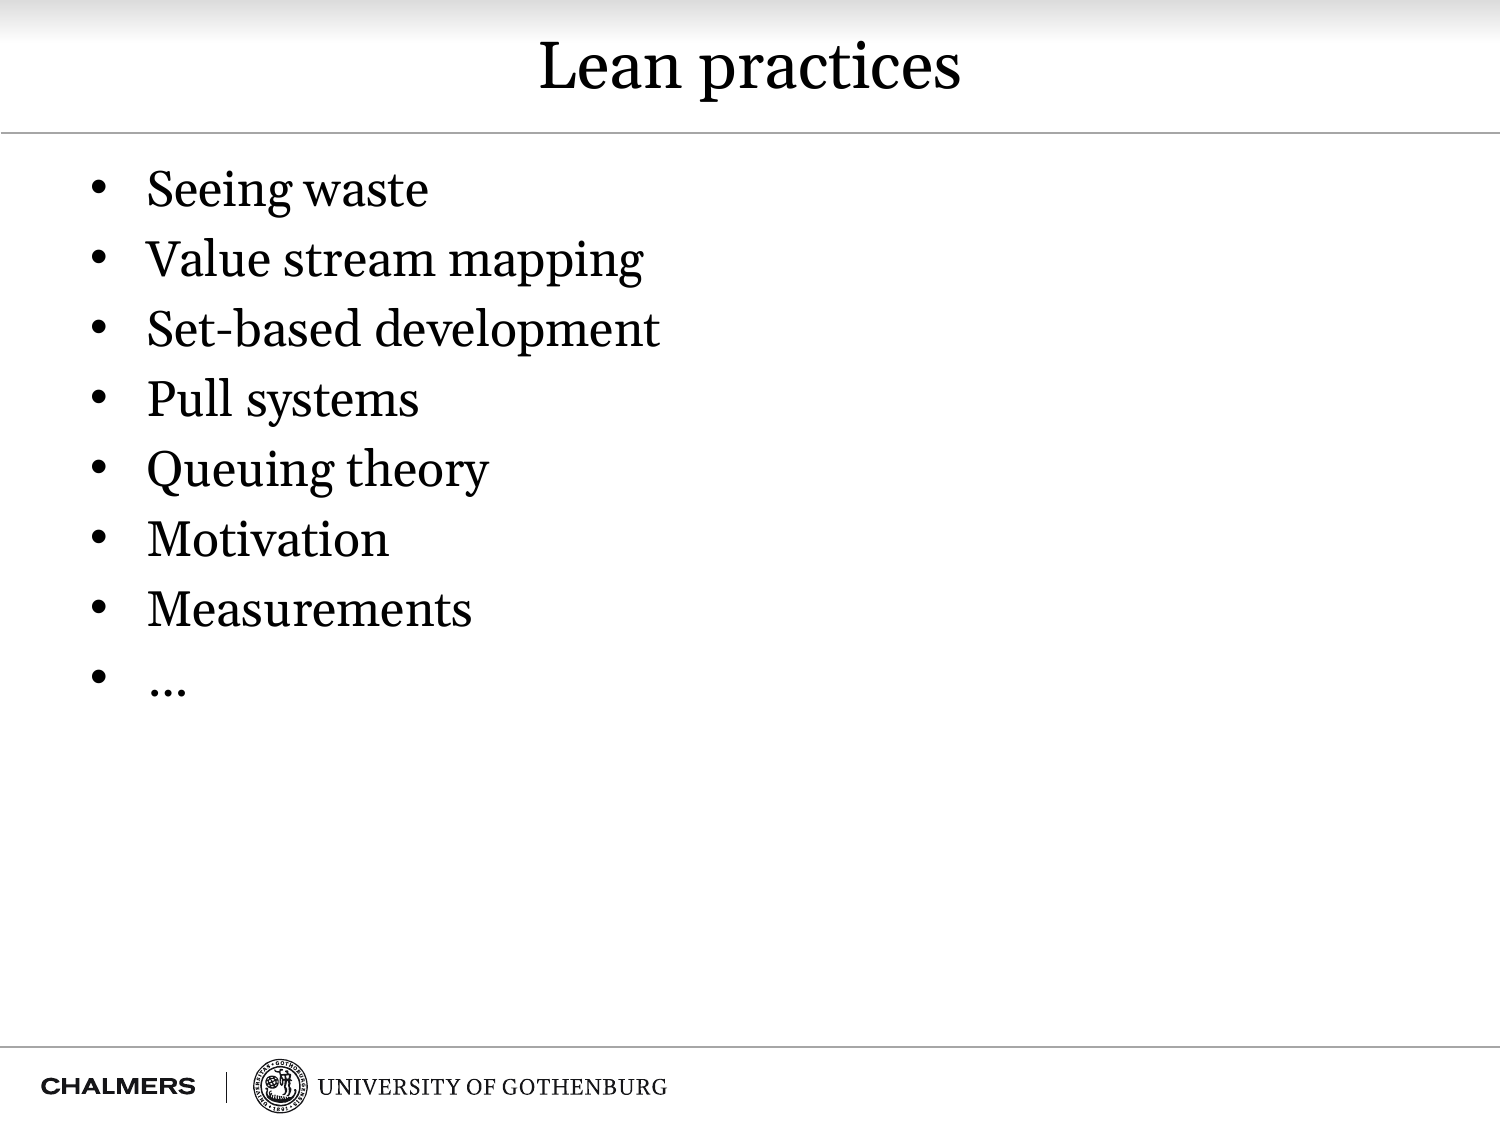

# Lean practices
Seeing waste
Value stream mapping
Set-based development
Pull systems
Queuing theory
Motivation
Measurements
…